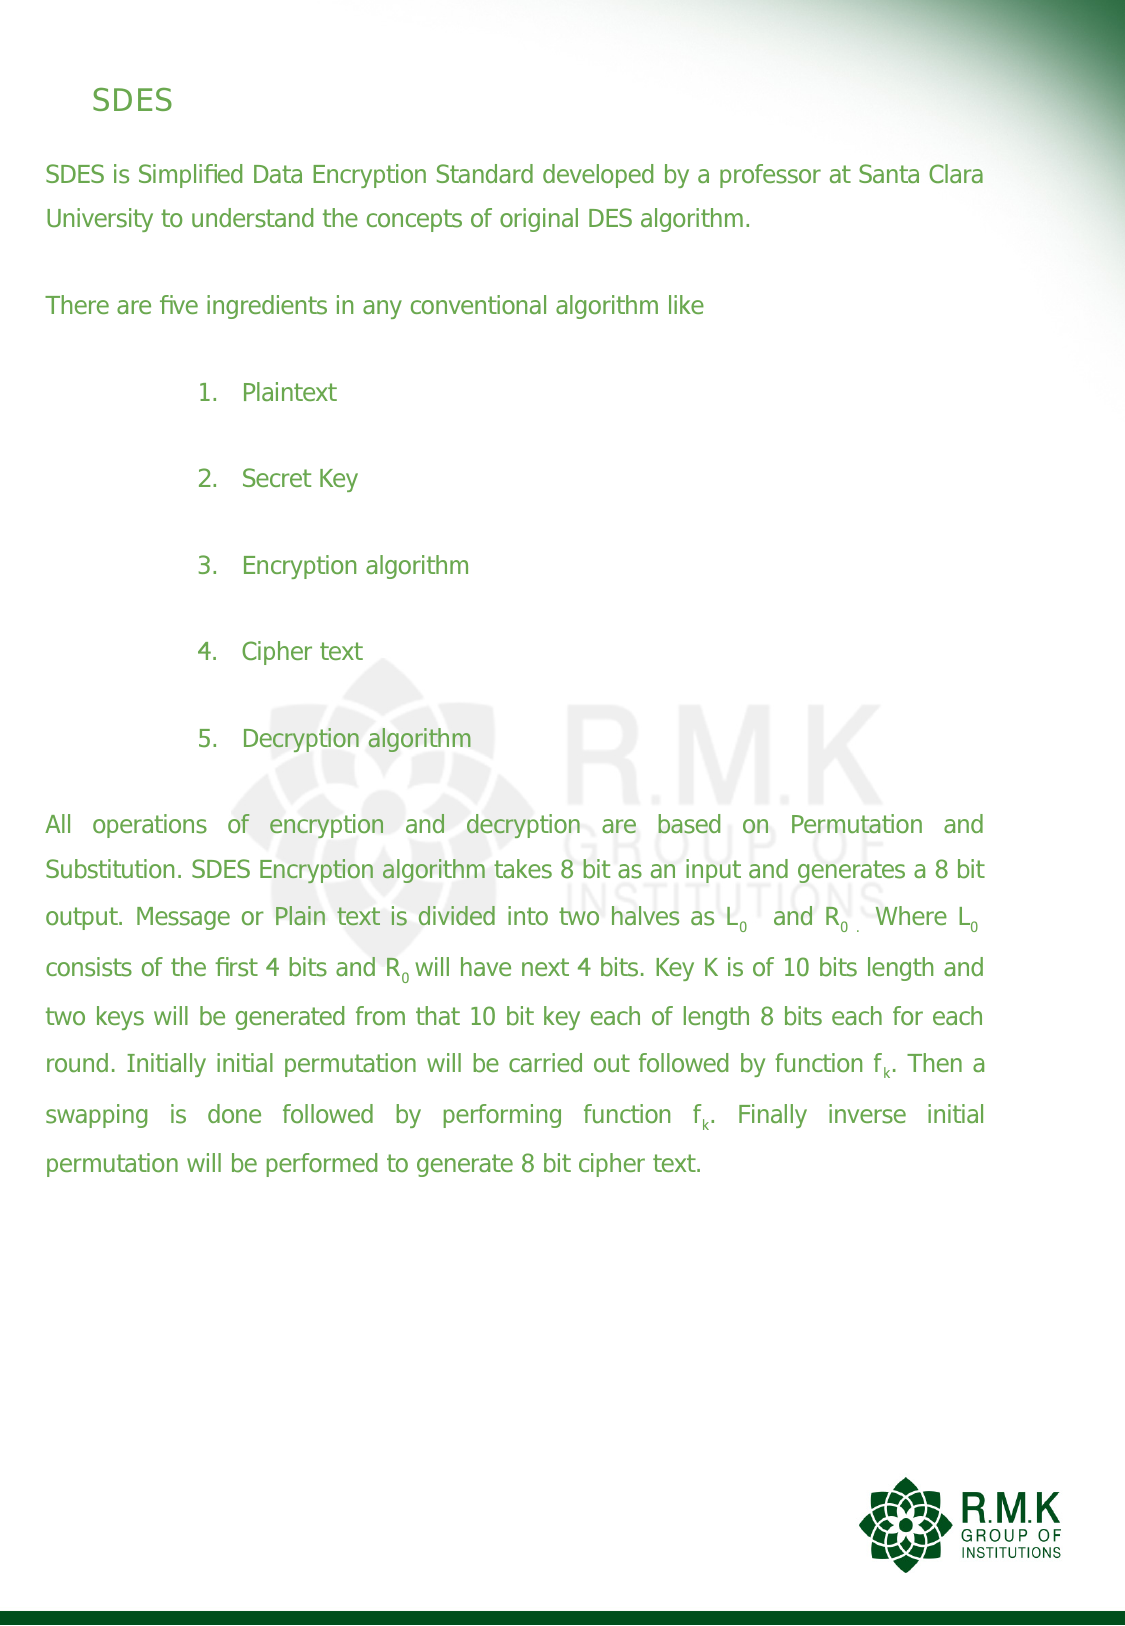

# SDES
SDES is Simplified Data Encryption Standard developed by a professor at Santa Clara University to understand the concepts of original DES algorithm.
There are five ingredients in any conventional algorithm like
1.   Plaintext
2.   Secret Key
3.   Encryption algorithm
4.   Cipher text
5.   Decryption algorithm
All operations of encryption and decryption are based on Permutation and Substitution. SDES Encryption algorithm takes 8 bit as an input and generates a 8 bit output. Message or Plain text is divided into two halves as L0   and R0 .  Where L0  consists of the first 4 bits and R0 will have next 4 bits. Key K is of 10 bits length and two keys will be generated from that 10 bit key each of length 8 bits each for each round. Initially initial permutation will be carried out followed by function fk. Then a swapping is done followed by performing function fk. Finally inverse initial permutation will be performed to generate 8 bit cipher text.